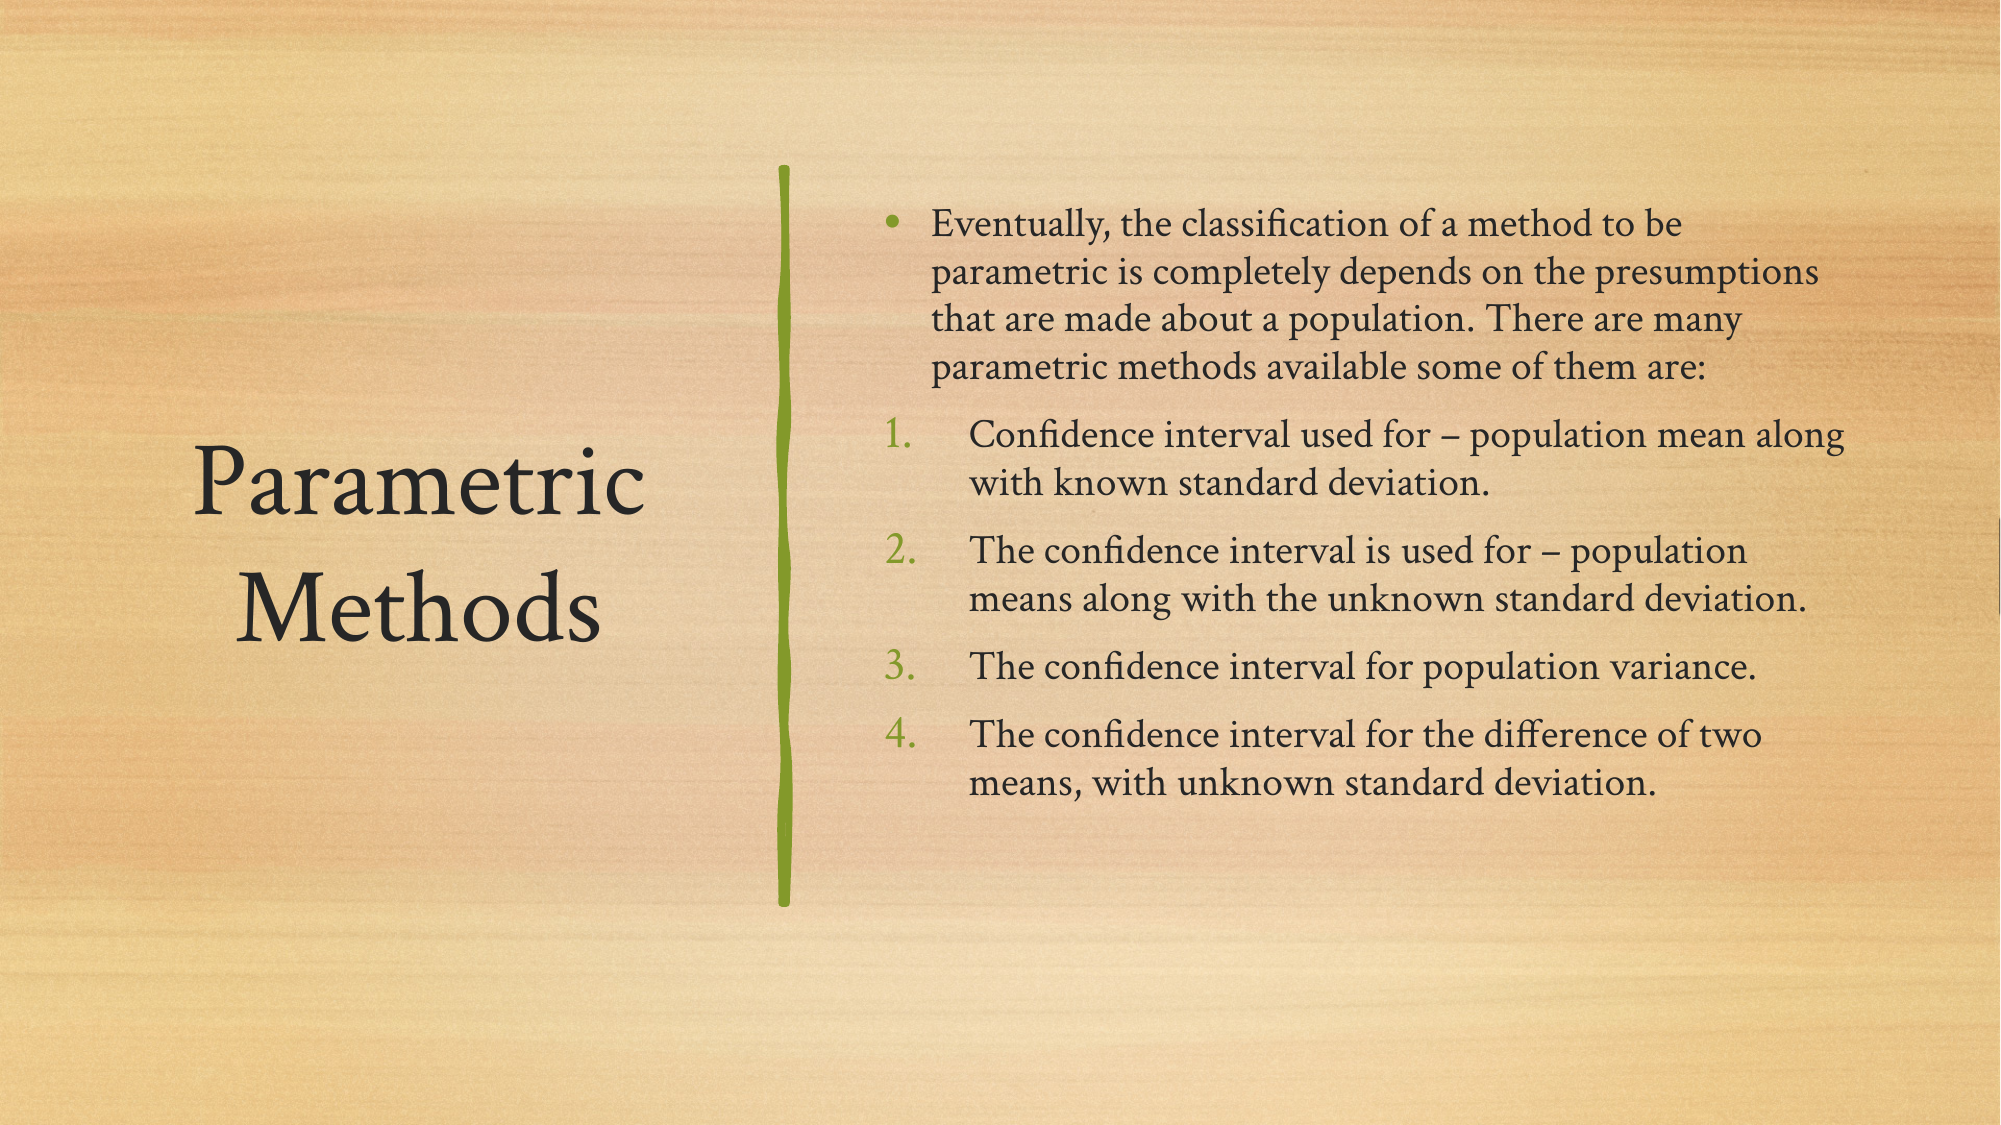

# Parametric Methods
Eventually, the classification of a method to be parametric is completely depends on the presumptions that are made about a population. There are many parametric methods available some of them are:
Confidence interval used for – population mean along with known standard deviation.
The confidence interval is used for – population means along with the unknown standard deviation.
The confidence interval for population variance.
The confidence interval for the difference of two means, with unknown standard deviation.